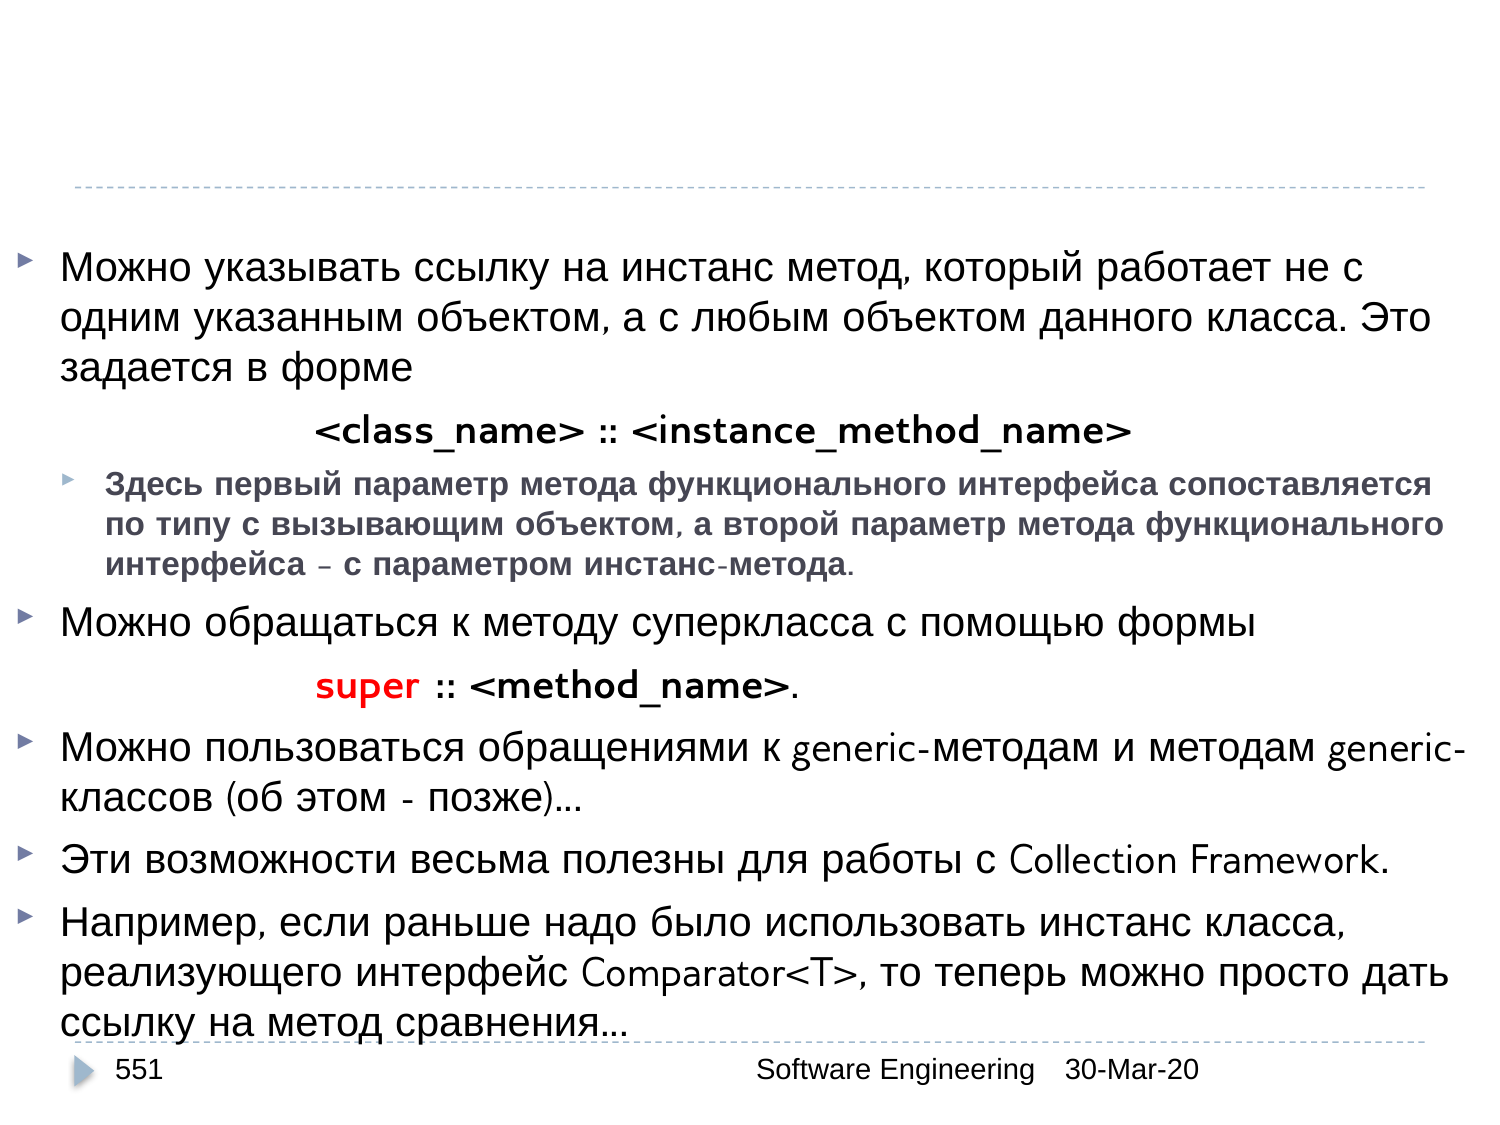

Можно указывать ссылку на инстанс метод, который работает не с одним указанным объектом, а с любым объектом данного класса. Это задается в форме
		<class_name> :: <instance_method_name>
Здесь первый параметр метода функционального интерфейса сопоставляется по типу с вызывающим объектом, а второй параметр метода функционального интерфейса – с параметром инстанс-метода.
Можно обращаться к методу суперкласса с помощью формы
		super :: <method_name>.
Можно пользоваться обращениями к generic-методам и методам generic-классов (об этом - позже)...
Эти возможности весьма полезны для работы с Collection Framework.
Например, если раньше надо было использовать инстанс класса, реализующего интерфейс Comparator<T>, то теперь можно просто дать ссылку на метод сравнения...
551
Software Engineering
30-Mar-20